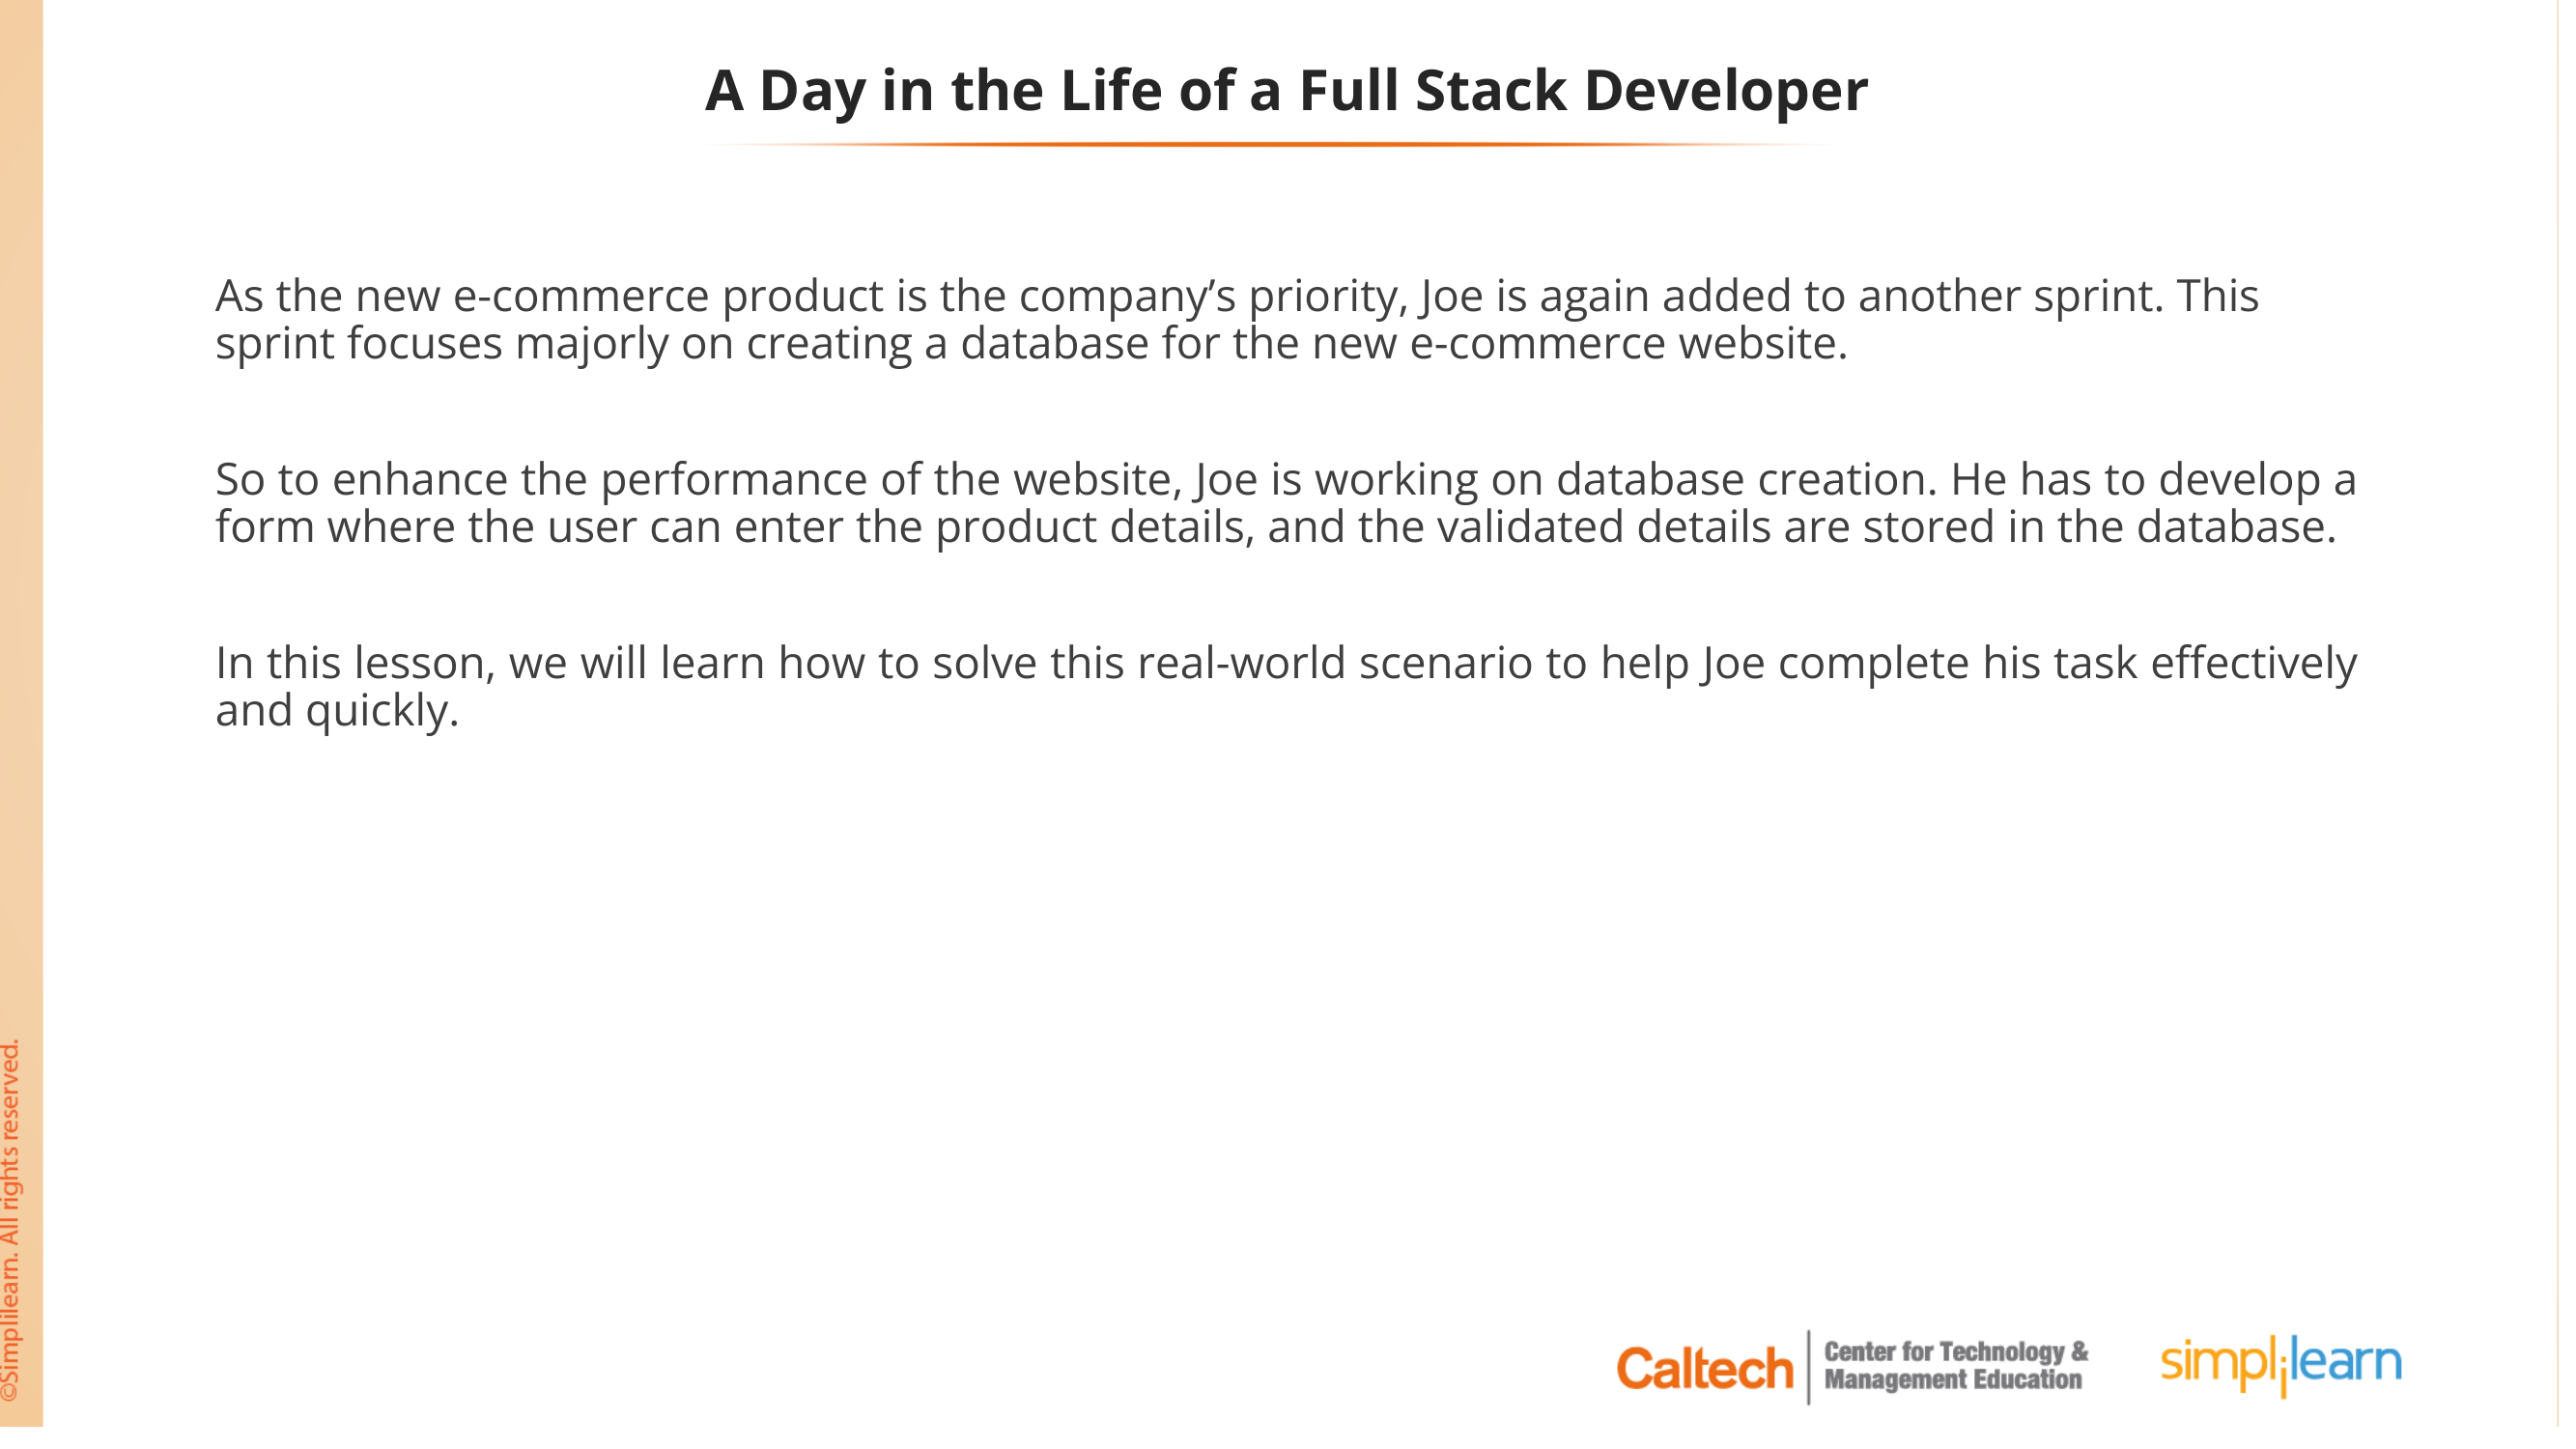

As the new e-commerce product is the company’s priority, Joe is again added to another sprint. This sprint focuses majorly on creating a database for the new e-commerce website.

So to enhance the performance of the website, Joe is working on database creation. He has to develop a form where the user can enter the product details, and the validated details are stored in the database.

In this lesson, we will learn how to solve this real-world scenario to help Joe complete his task effectively and quickly.